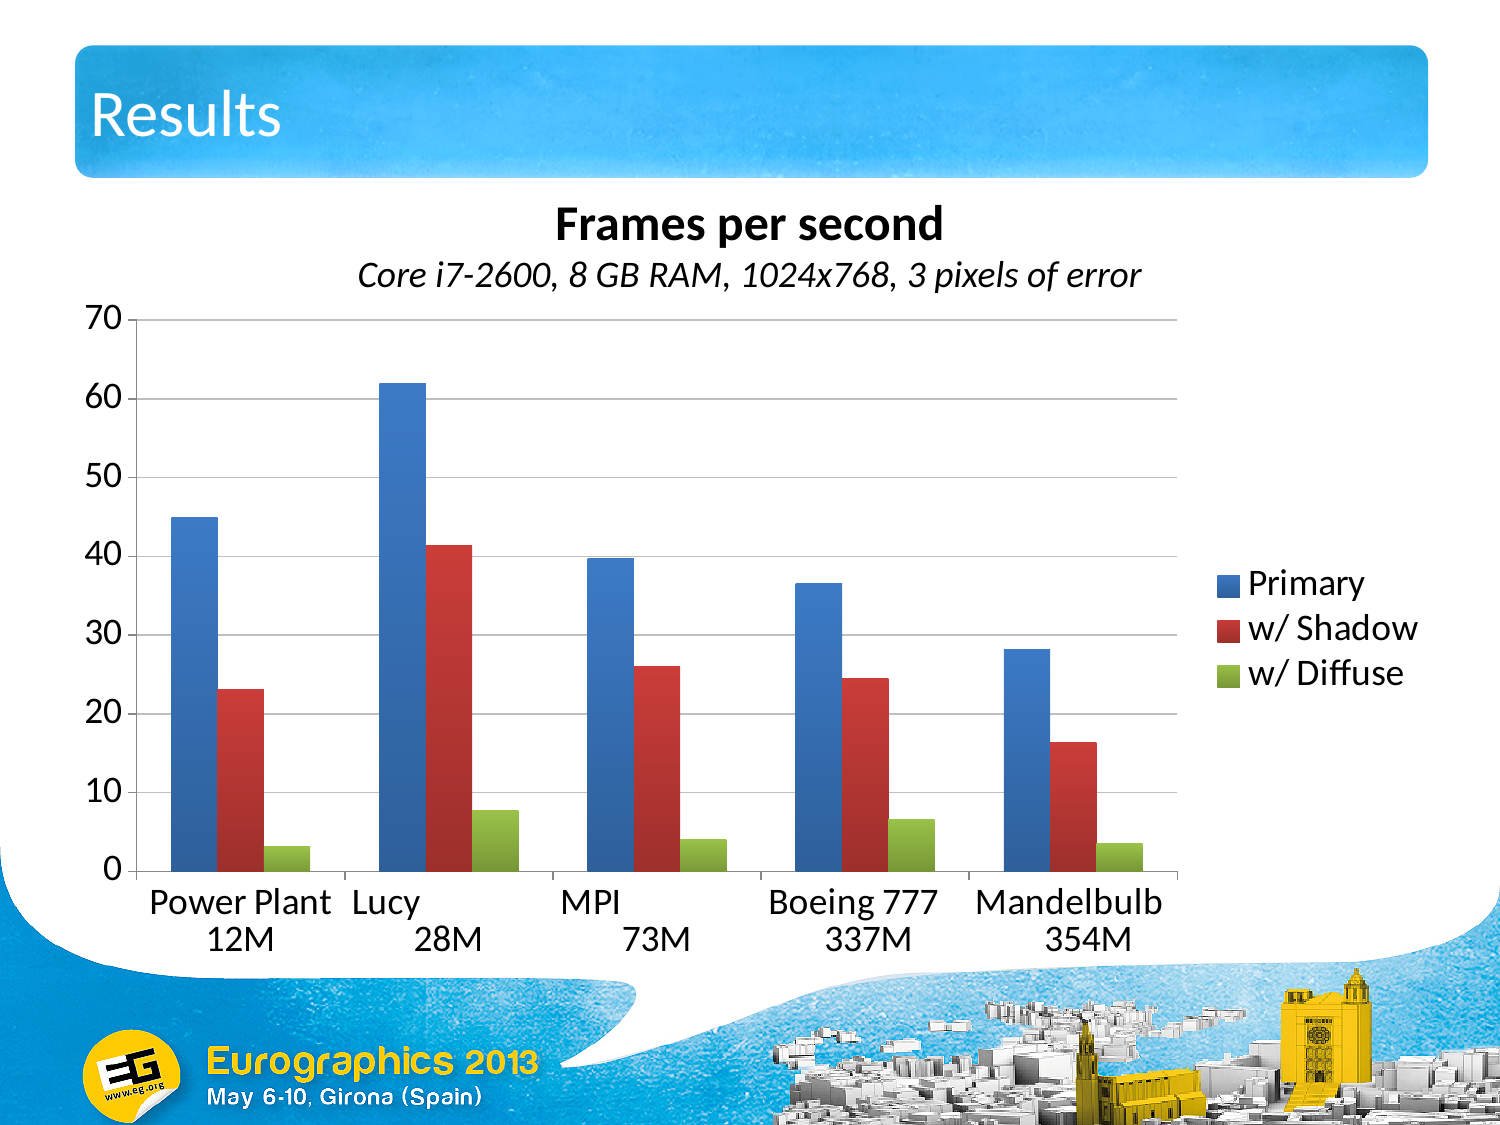

# Results
Frames per second
Core i7-2600, 8 GB RAM, 1024x768, 3 pixels of error

### Chart

| Category | Primary | w/ Shadow | w/ Diffuse |
|---|---|---|---|
| Power Plant 12M | 45.0 | 23.1 | 3.2 |
| Lucy                 28M | 62.0 | 41.4 | 7.7 |
| MPI                  73M | 39.8 | 26.0 | 4.1 |
| Boeing 777     337M | 36.6 | 24.5 | 6.6 |
| Mandelbulb      354M | 28.2 | 16.4 | 3.5 |